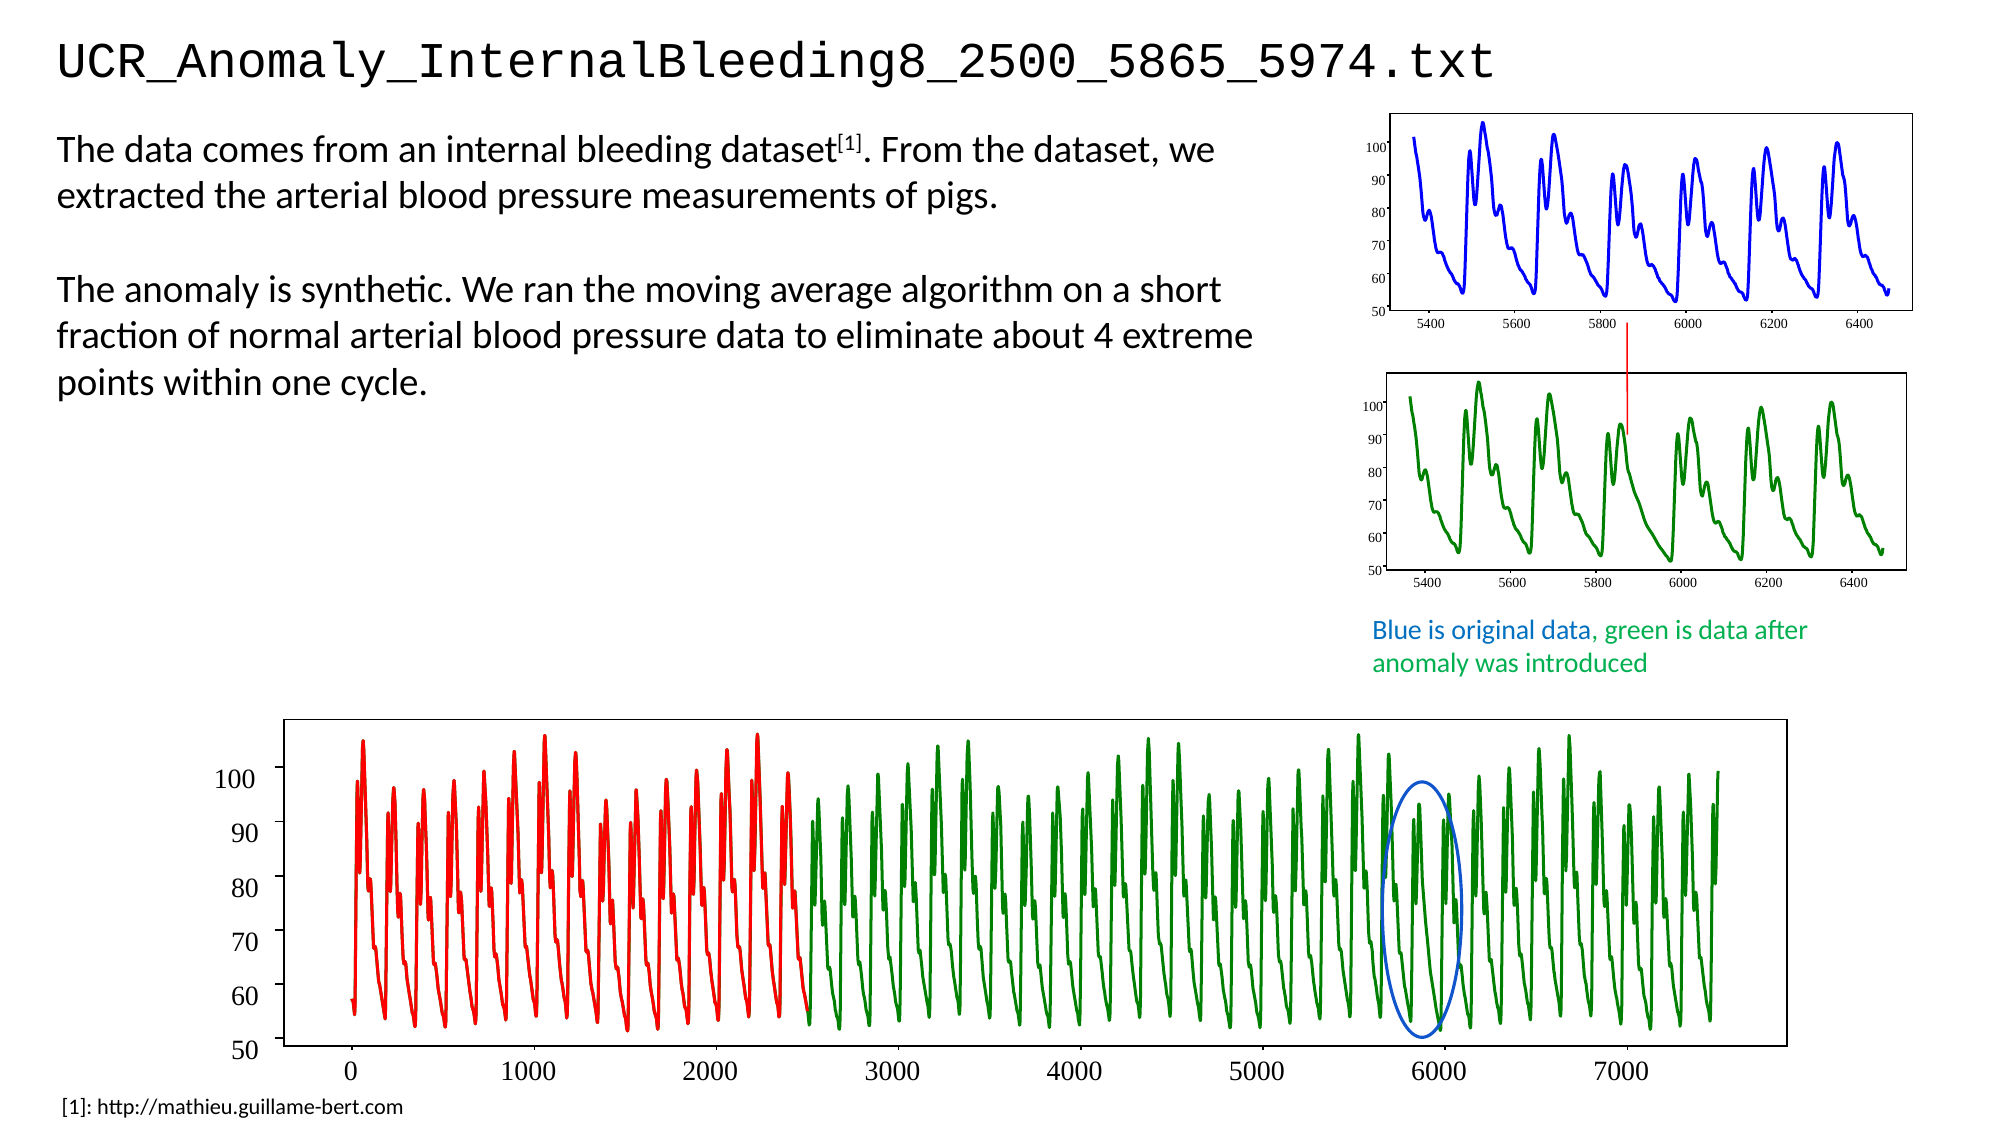

UCR_Anomaly_InternalBleeding8_2500_5865_5974.txt

100

90

80

70

60

50

5400
5600
5800
6000
6200
6400
The data comes from an internal bleeding dataset[1]. From the dataset, we extracted the arterial blood pressure measurements of pigs.

The anomaly is synthetic. We ran the moving average algorithm on a short fraction of normal arterial blood pressure data to eliminate about 4 extreme points within one cycle.

100

90

80

70

60

50

5400
5600
5800
6000
6200
6400
Blue is original data, green is data after anomaly was introduced

100

90

80

70

60

50

0
1000
2000
3000
4000
5000
6000
7000

[1]: http://mathieu.guillame-bert.com